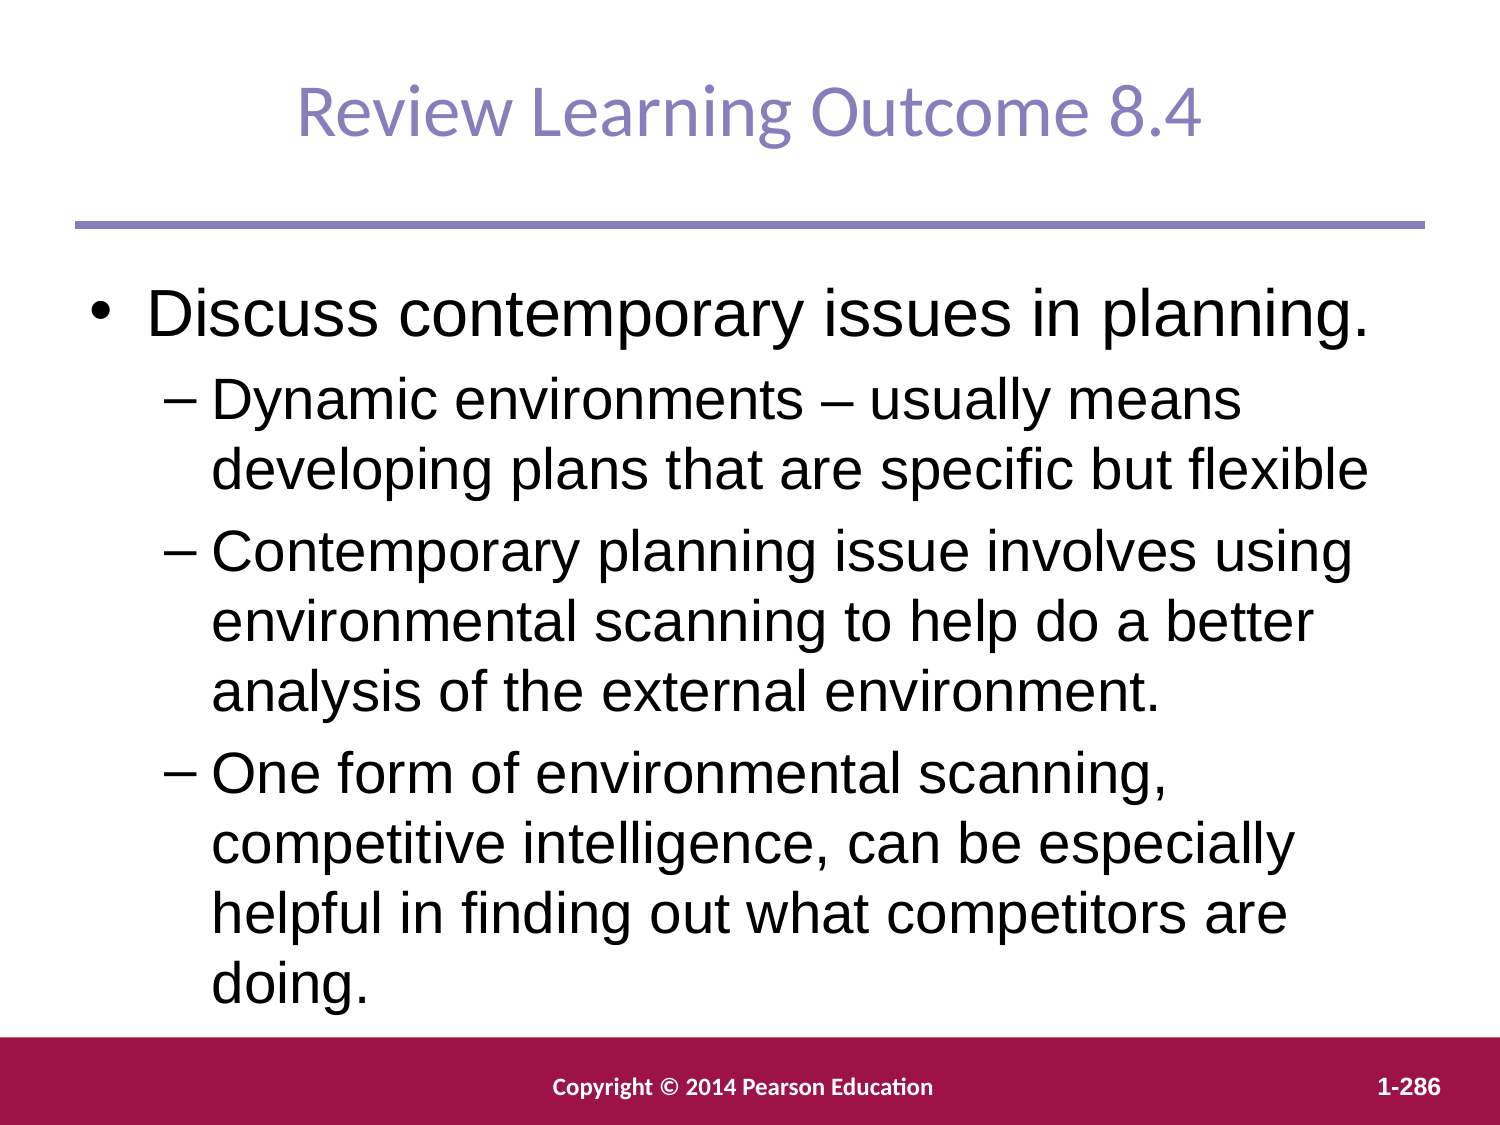

Review Learning Outcome 8.4
Discuss contemporary issues in planning.
Dynamic environments – usually means developing plans that are specific but flexible
Contemporary planning issue involves using environmental scanning to help do a better analysis of the external environment.
One form of environmental scanning, competitive intelligence, can be especially helpful in finding out what competitors are doing.